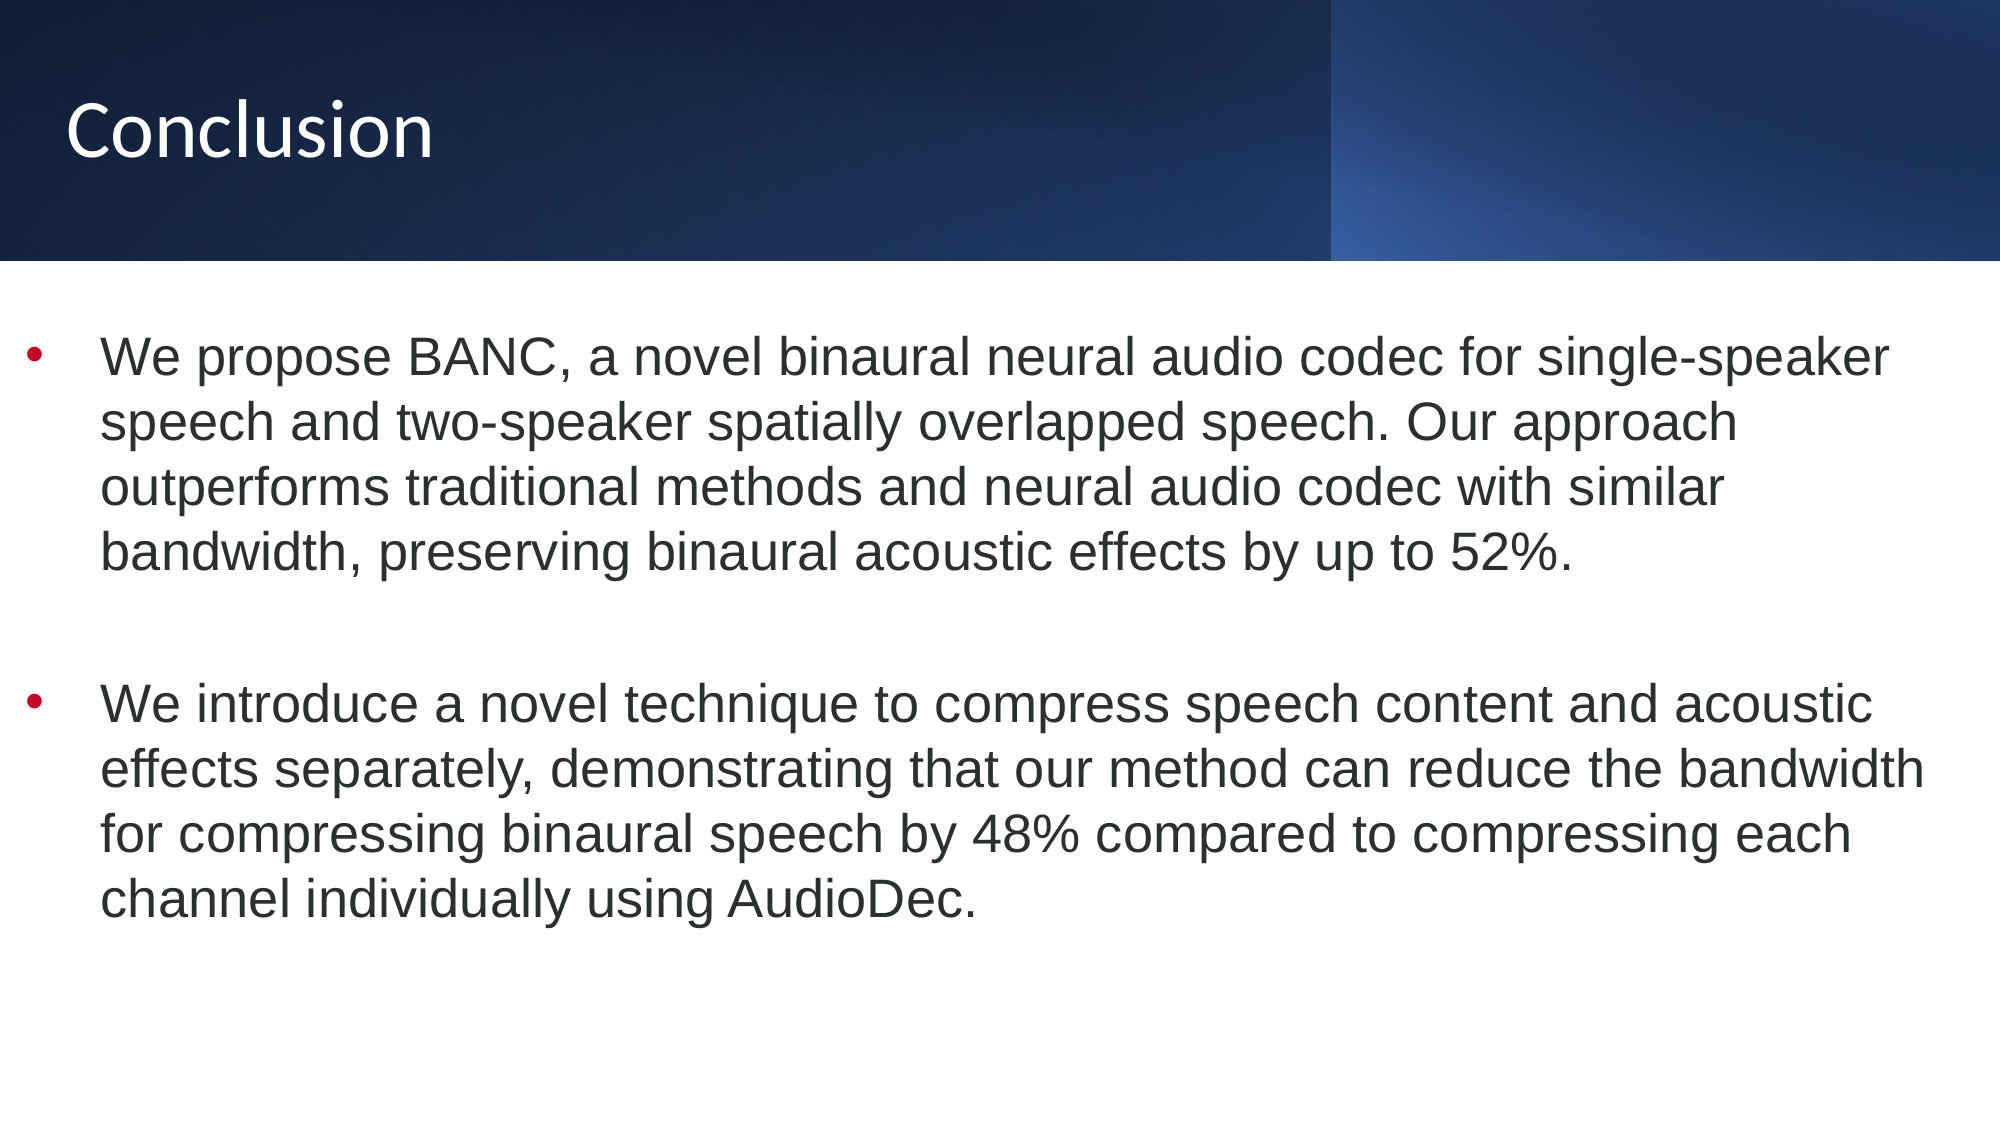

# Conclusion
We propose BANC, a novel binaural neural audio codec for single-speaker speech and two-speaker spatially overlapped speech. Our approach outperforms traditional methods and neural audio codec with similar bandwidth, preserving binaural acoustic effects by up to 52%.

We introduce a novel technique to compress speech content and acoustic effects separately, demonstrating that our method can reduce the bandwidth for compressing binaural speech by 48% compared to compressing each channel individually using AudioDec.